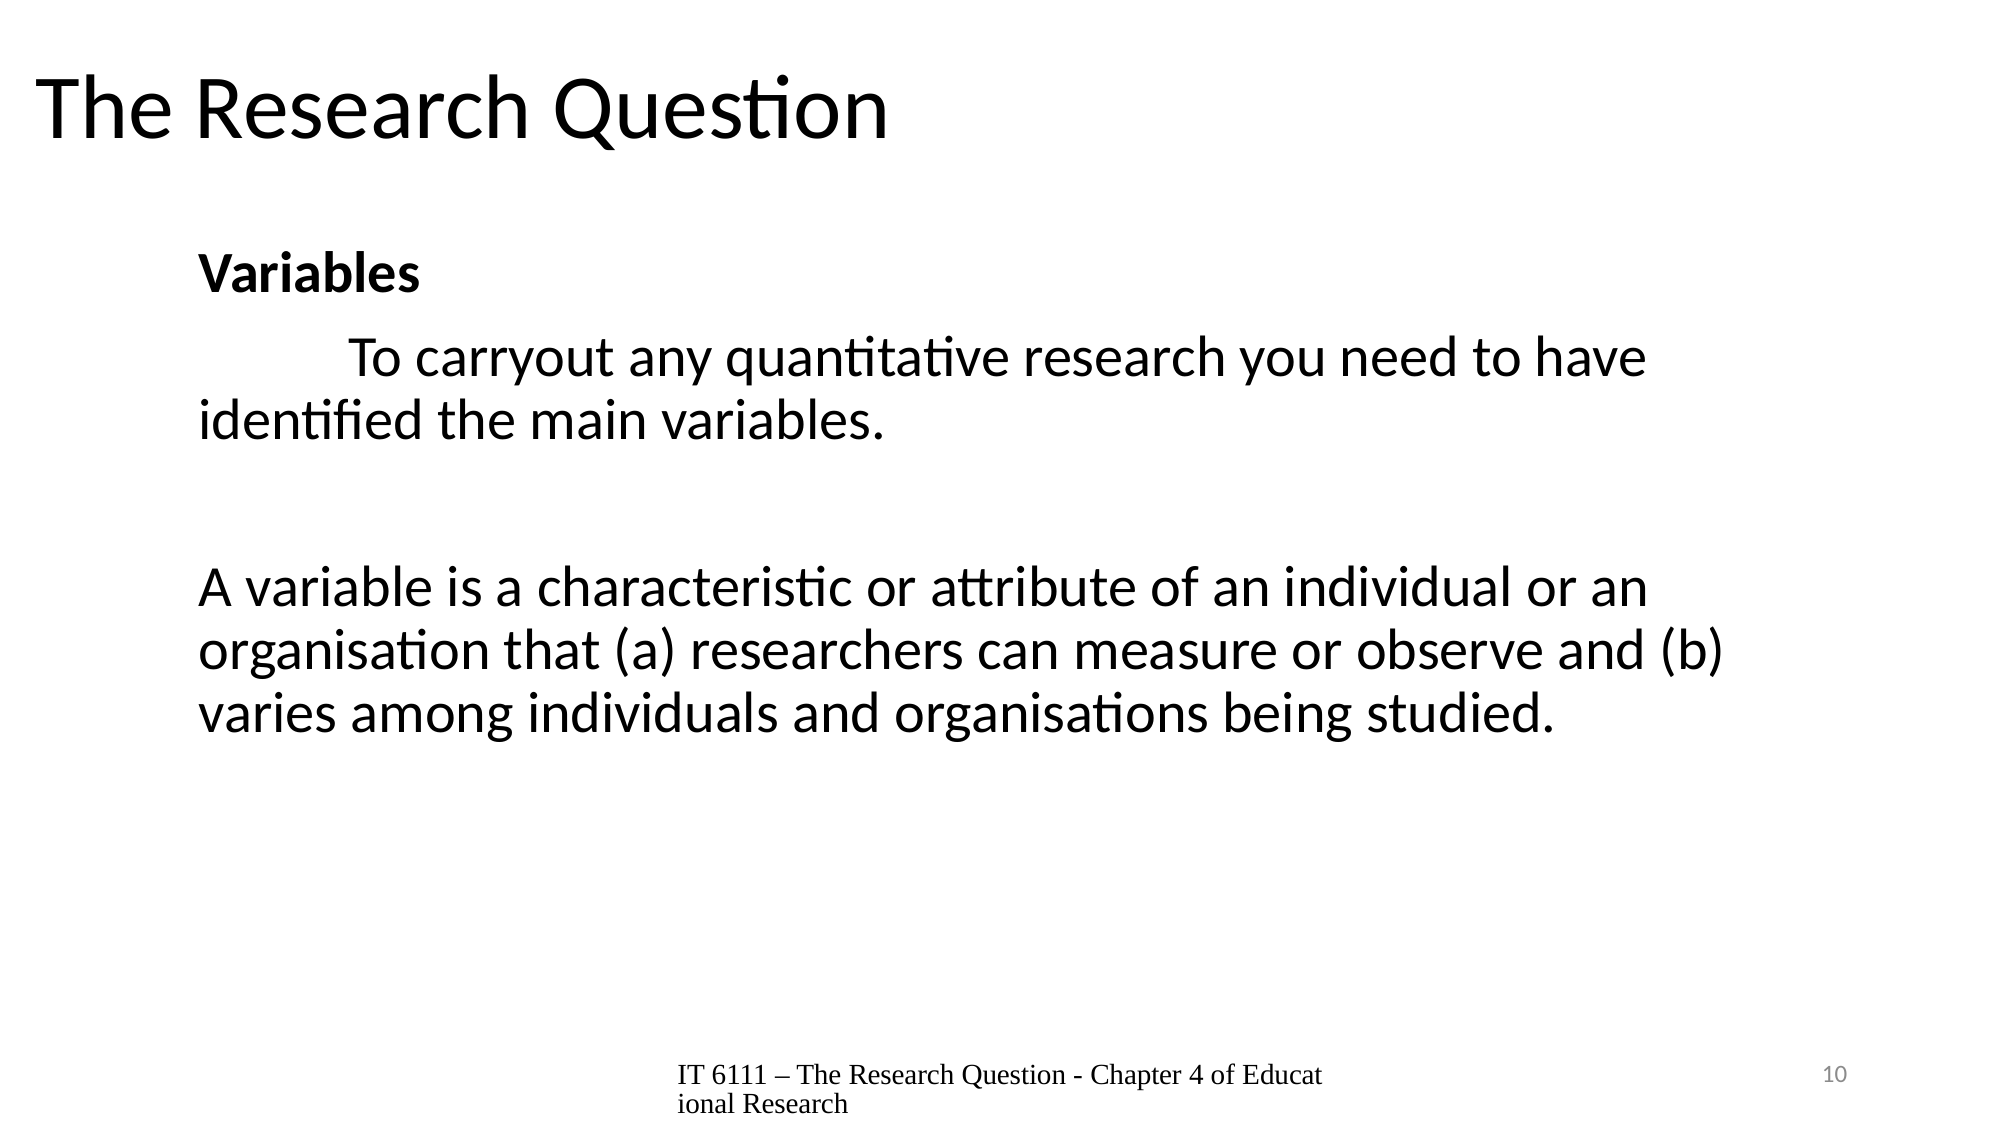

# The Research Question
Variables
	To carryout any quantitative research you need to have identified the main variables.

A variable is a characteristic or attribute of an individual or an organisation that (a) researchers can measure or observe and (b) varies among individuals and organisations being studied.
IT 6111 – The Research Question - Chapter 4 of Educational Research
10